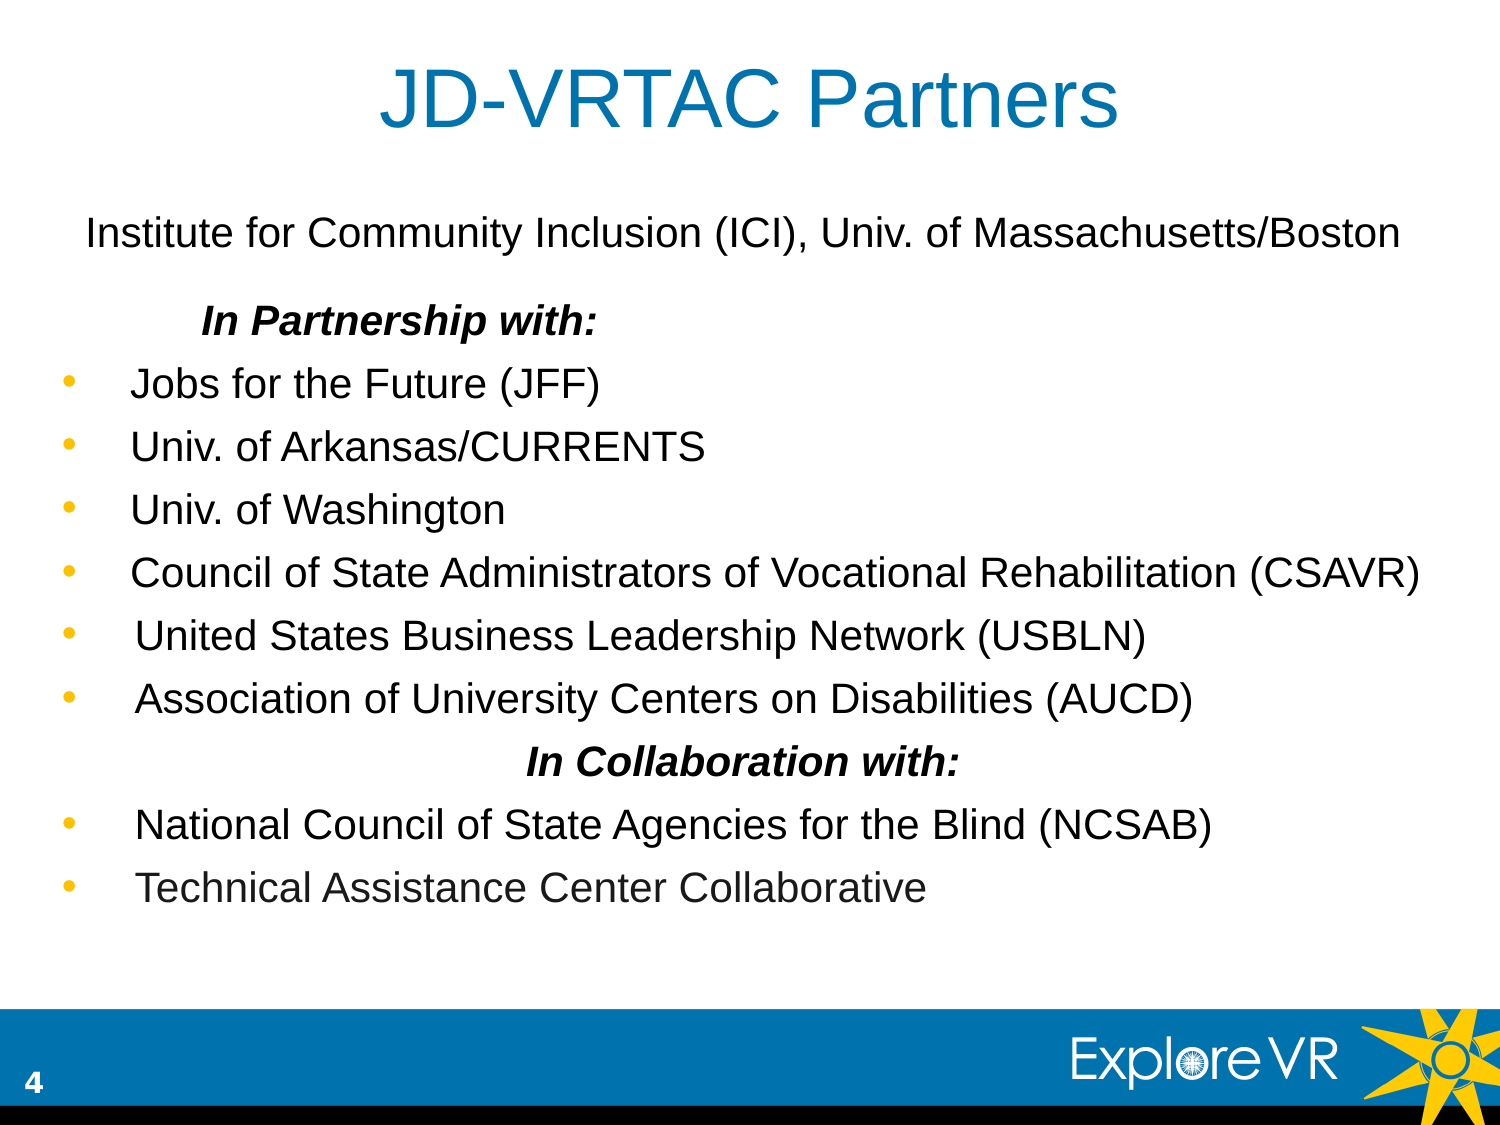

JD-VRTAC Partners
Institute for Community Inclusion (ICI), Univ. of Massachusetts/Boston

							In Partnership with:
 Jobs for the Future (JFF)
 Univ. of Arkansas/CURRENTS
 Univ. of Washington
 Council of State Administrators of Vocational Rehabilitation (CSAVR)
     United States Business Leadership Network (USBLN)
     Association of University Centers on Disabilities (AUCD)
In Collaboration with:
     National Council of State Agencies for the Blind (NCSAB)
     Technical Assistance Center Collaborative
4